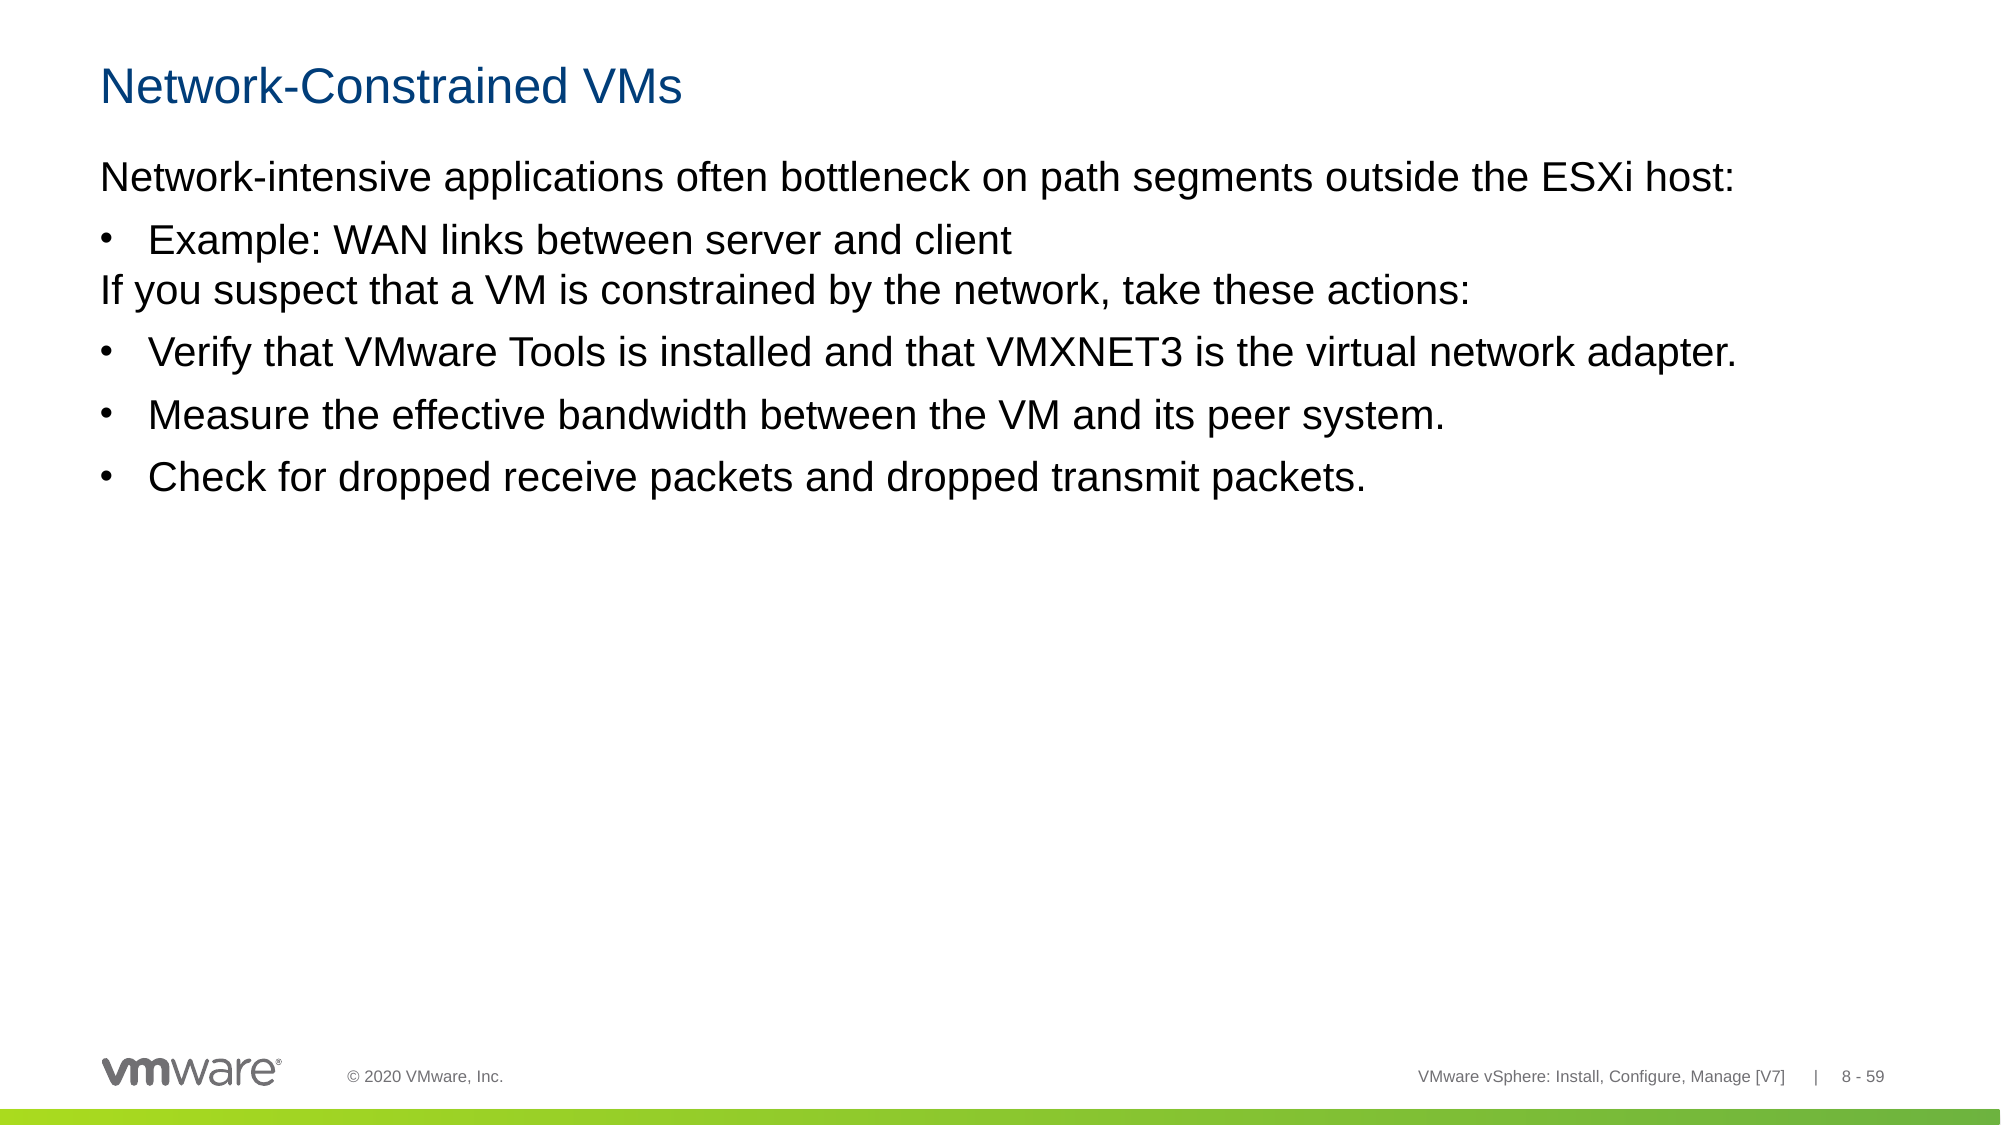

# Network-Constrained VMs
Network-intensive applications often bottleneck on path segments outside the ESXi host:
Example: WAN links between server and client
If you suspect that a VM is constrained by the network, take these actions:
Verify that VMware Tools is installed and that VMXNET3 is the virtual network adapter.
Measure the effective bandwidth between the VM and its peer system.
Check for dropped receive packets and dropped transmit packets.
VMware vSphere: Install, Configure, Manage [V7]      |     8 - 59